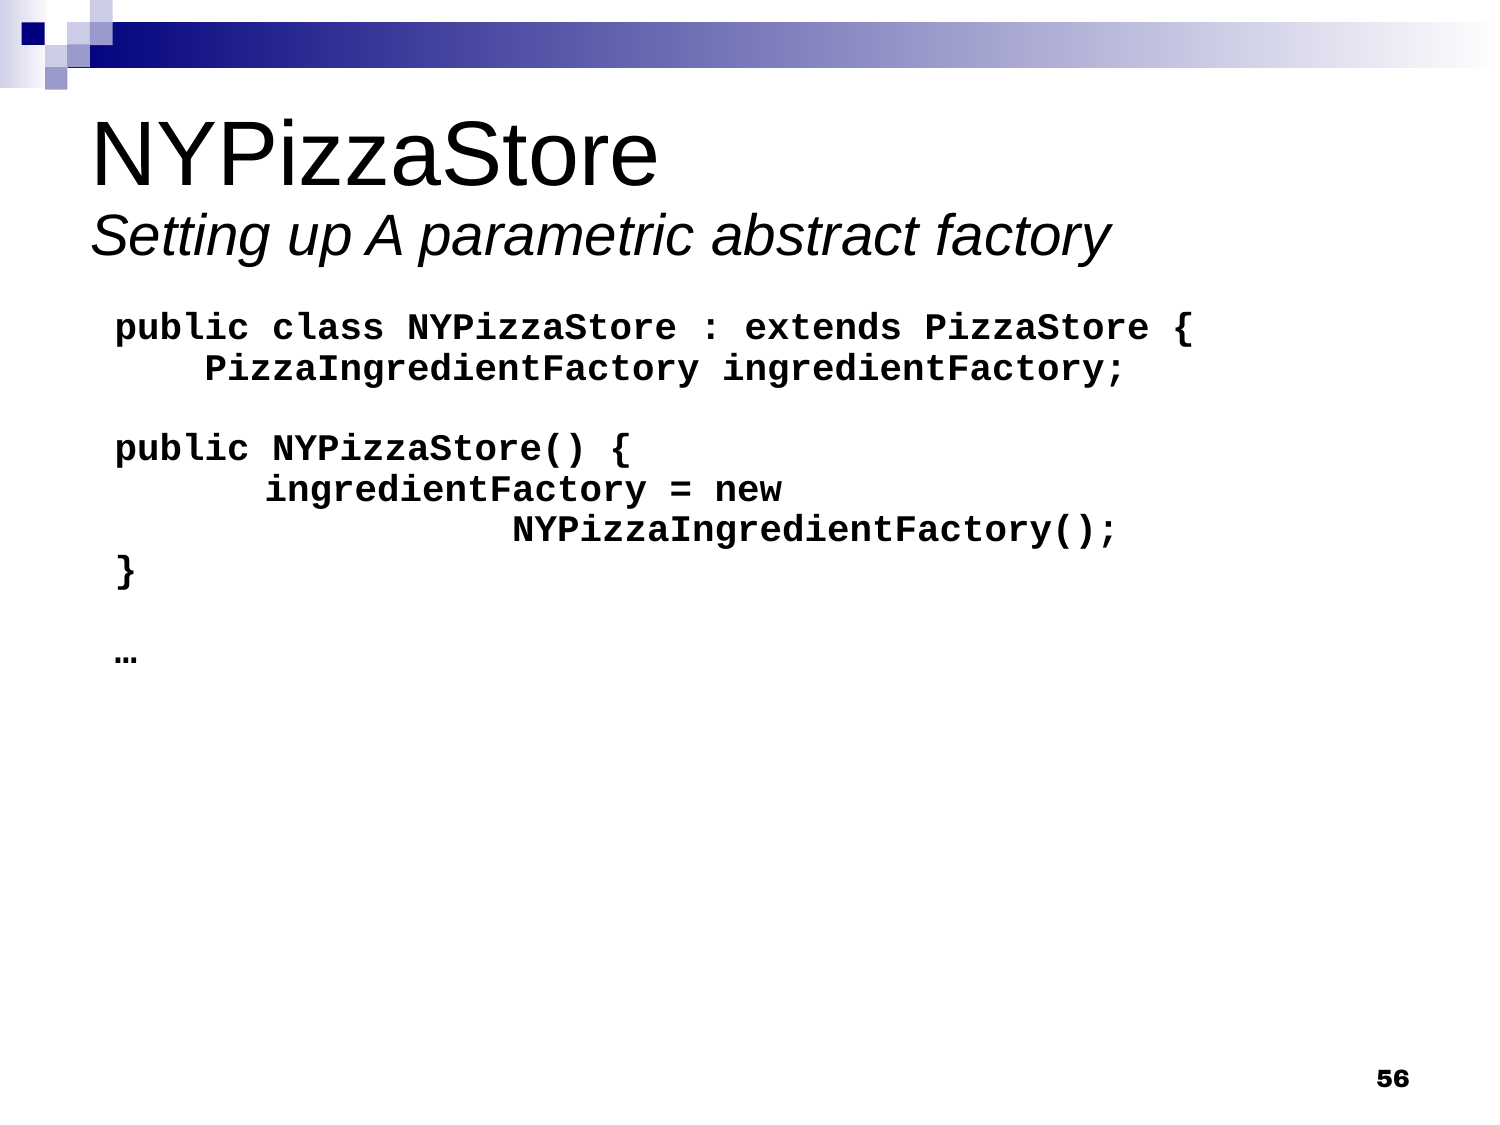

# NYPizzaStore Setting up A parametric abstract factory
public class NYPizzaStore : extends PizzaStore {
    PizzaIngredientFactory ingredientFactory;

public NYPizzaStore() {
	ingredientFactory = new 					           NYPizzaIngredientFactory();
}

…
56